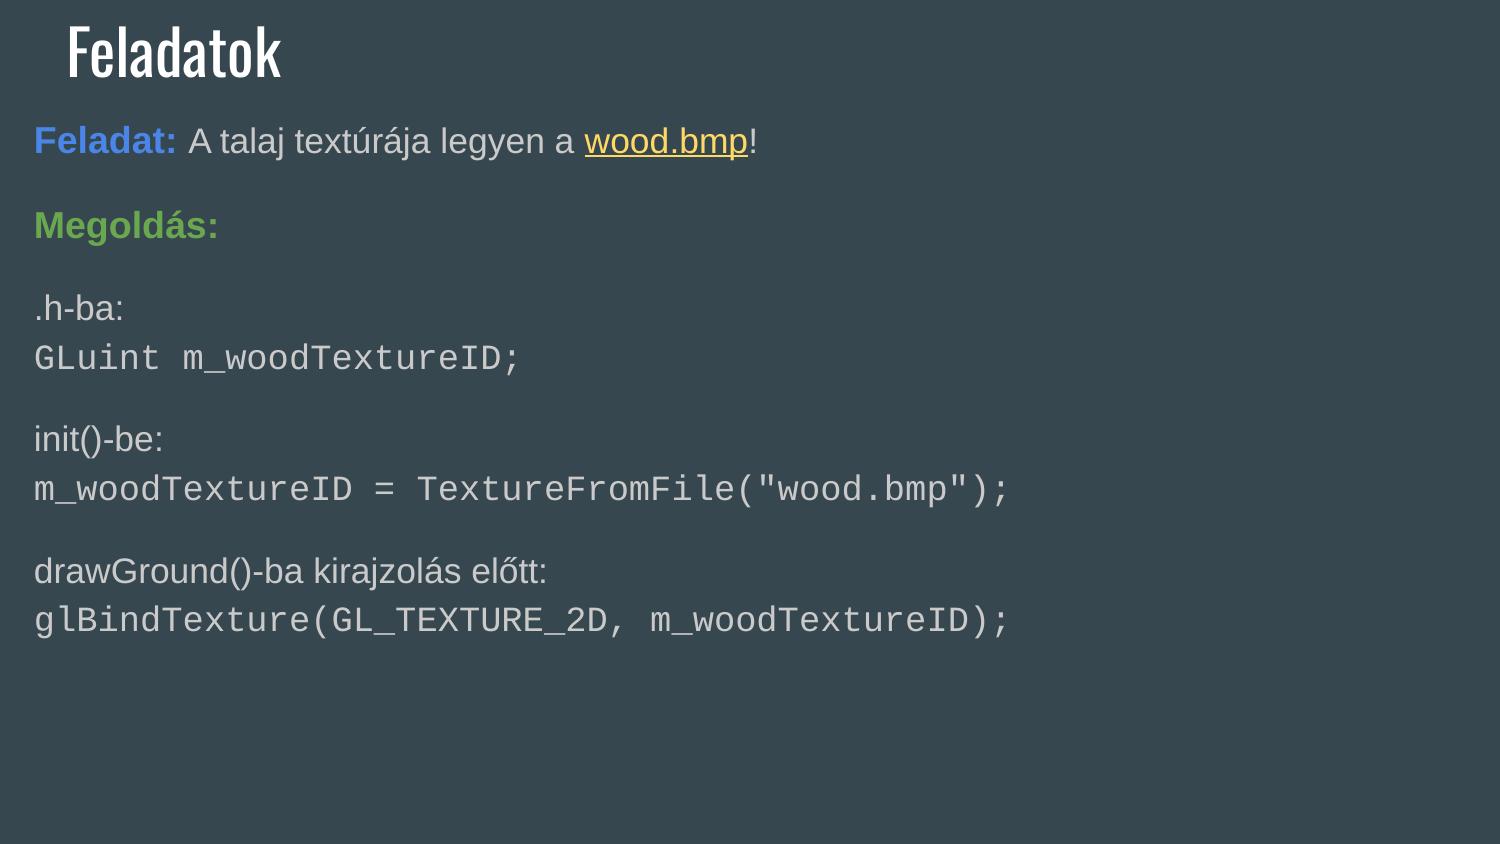

# Feladatok
Feladat: A talaj textúrája legyen a wood.bmp!
Megoldás:
.h-ba:
GLuint m_woodTextureID;
init()-be:
m_woodTextureID = TextureFromFile("wood.bmp");
drawGround()-ba kirajzolás előtt:
glBindTexture(GL_TEXTURE_2D, m_woodTextureID);

A”